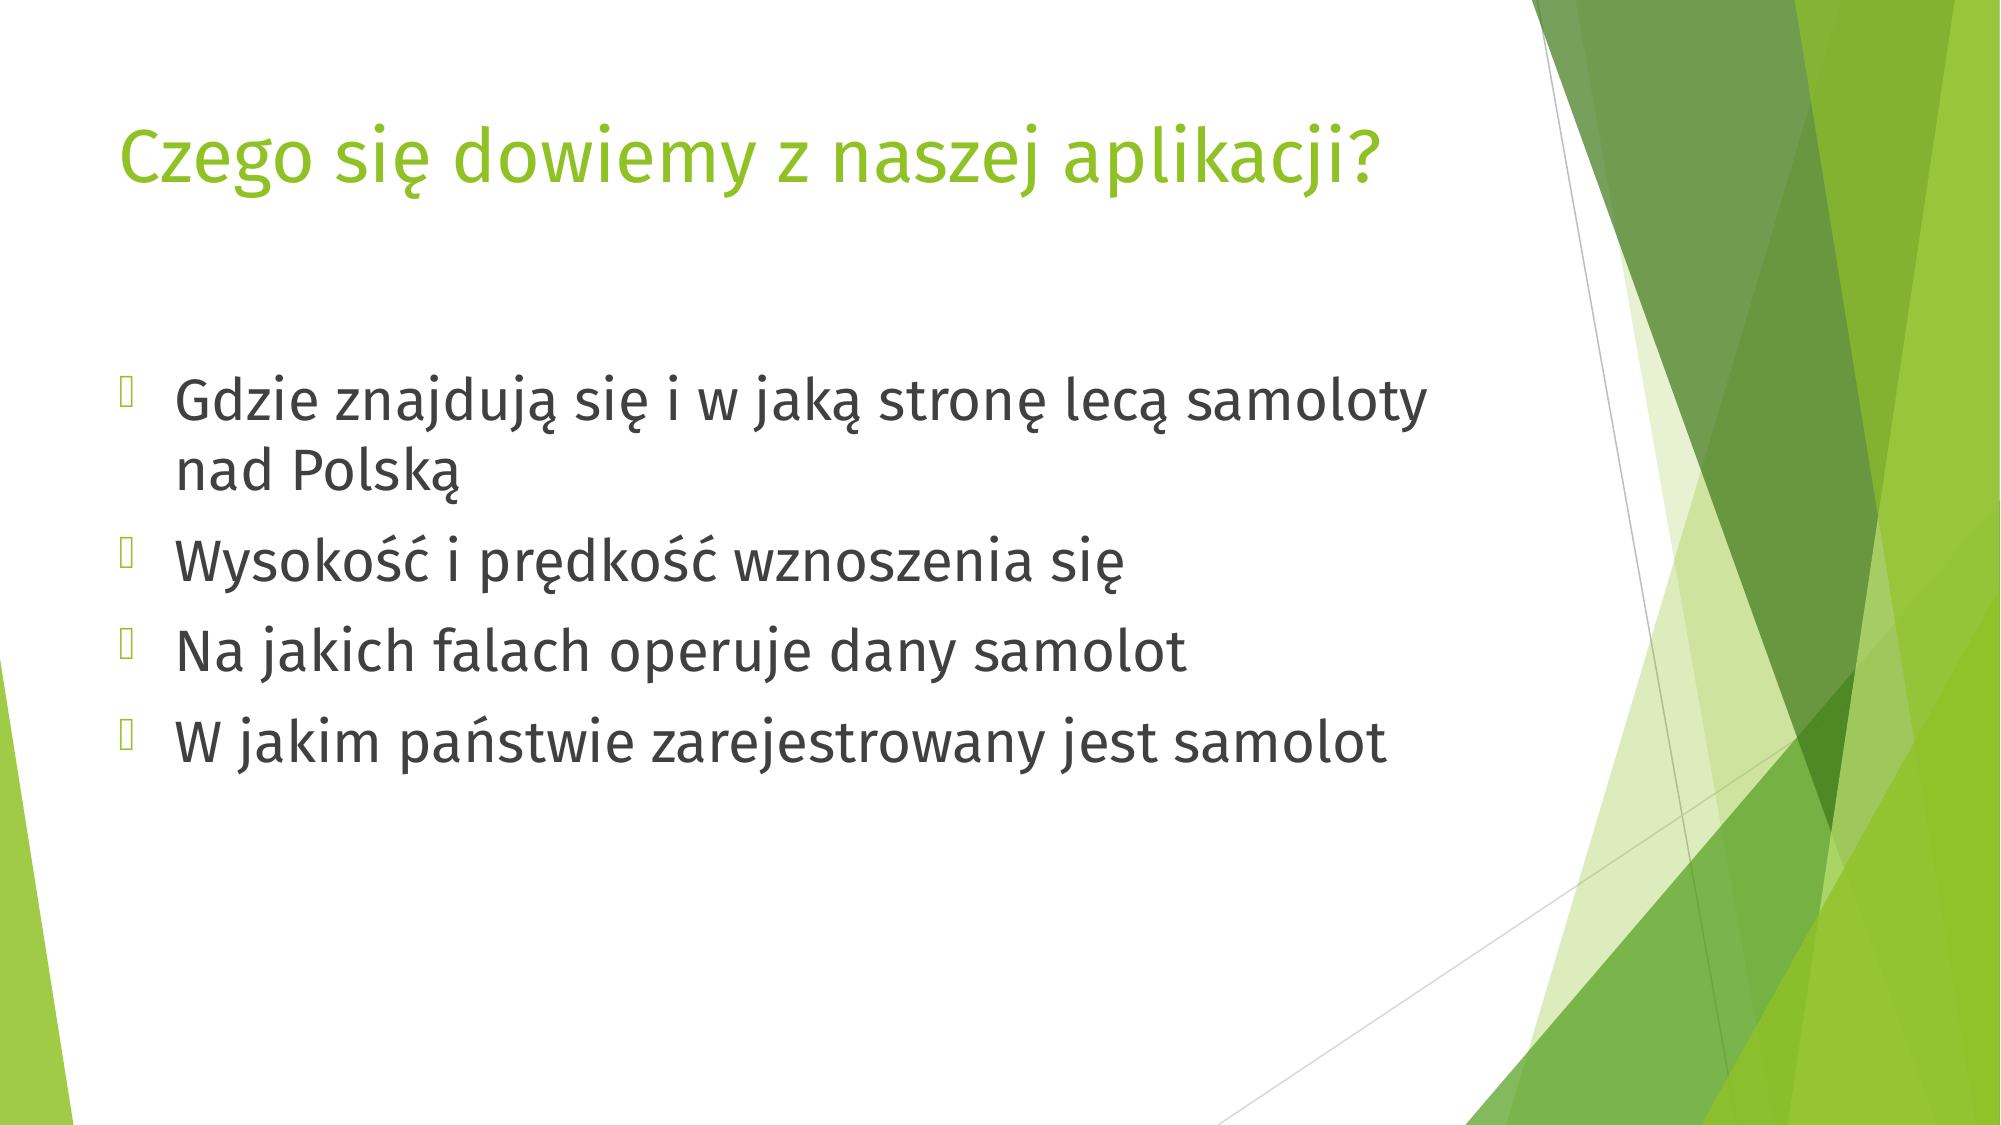

# Czego się dowiemy z naszej aplikacji?
Gdzie znajdują się i w jaką stronę lecą samoloty nad Polską
Wysokość i prędkość wznoszenia się
Na jakich falach operuje dany samolot
W jakim państwie zarejestrowany jest samolot